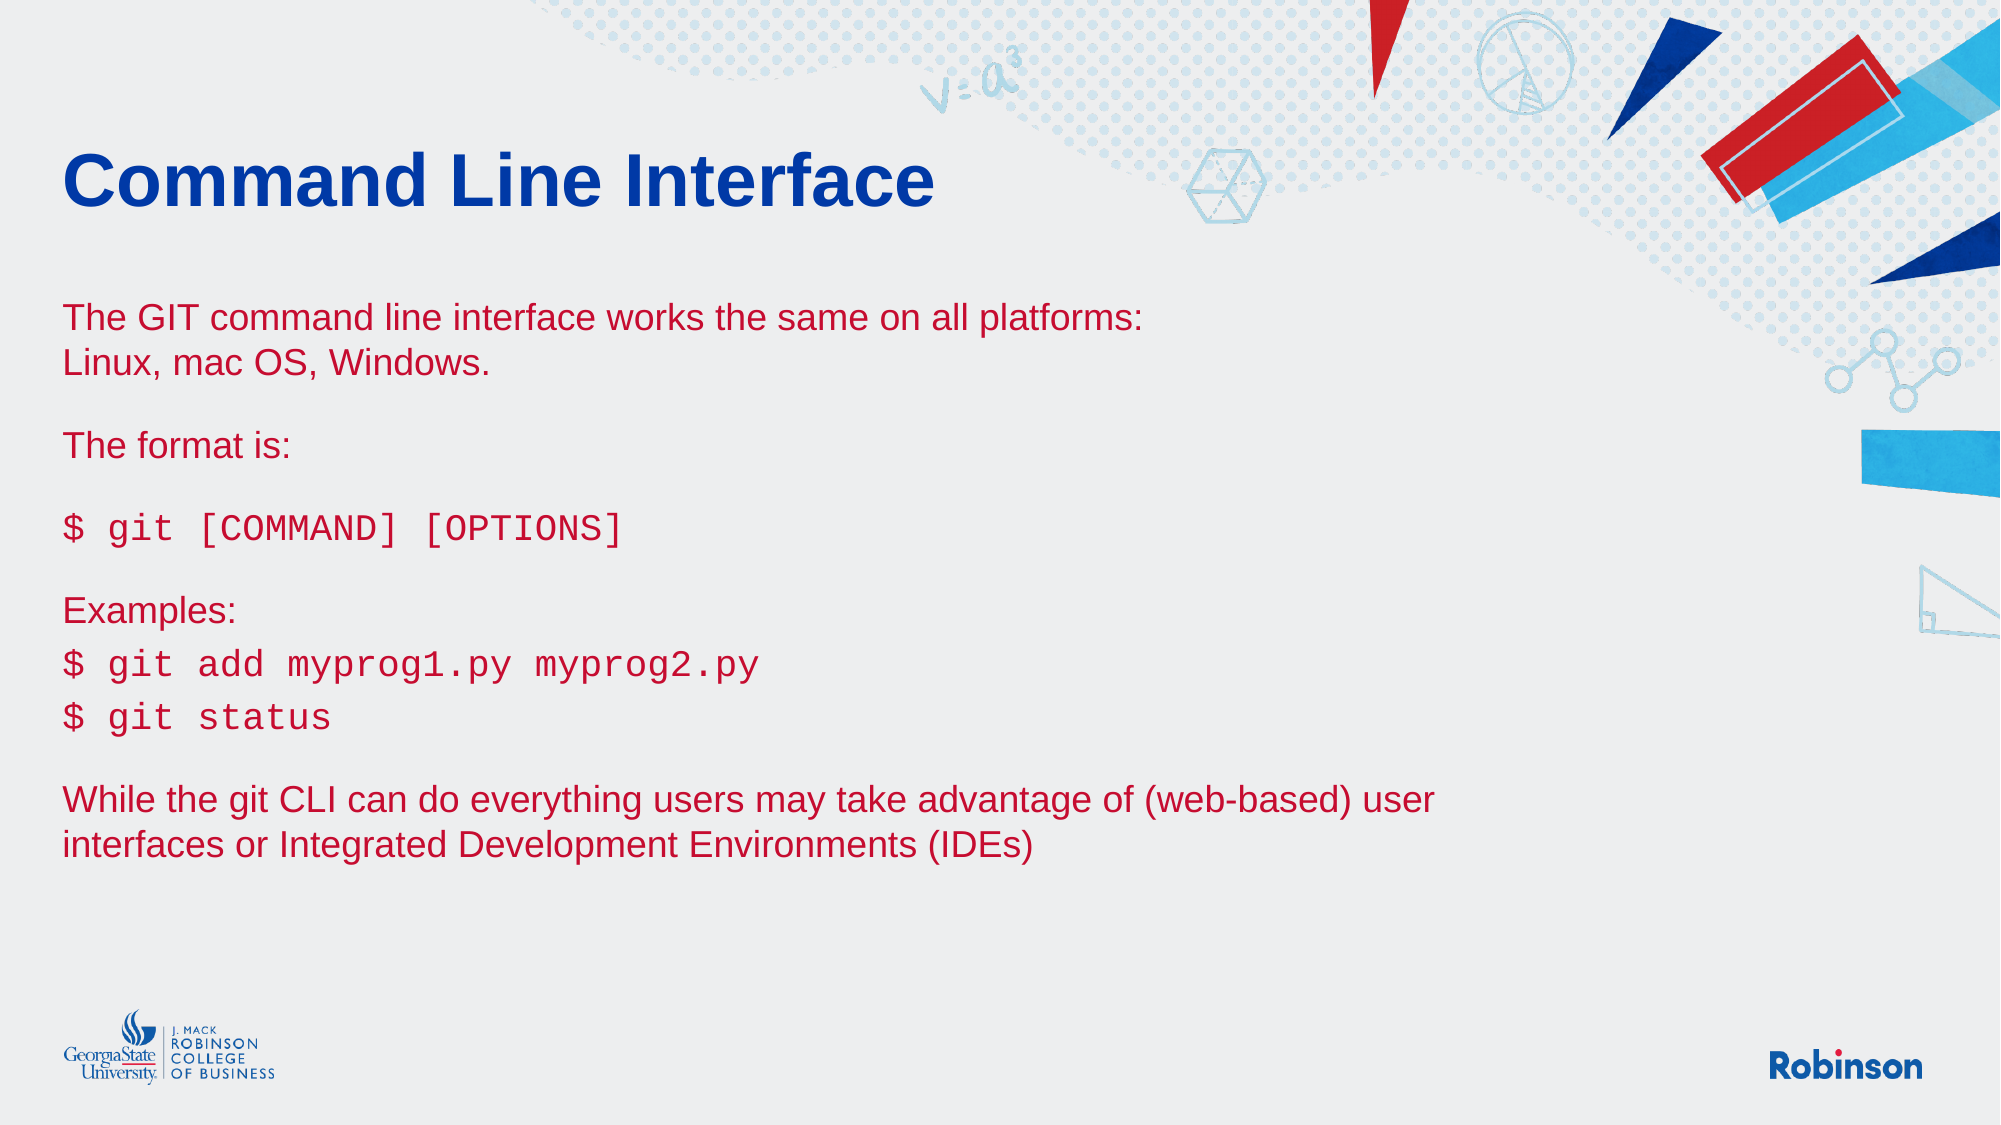

# Command Line Interface
The GIT command line interface works the same on all platforms:
Linux, mac OS, Windows.
The format is:
$ git [COMMAND] [OPTIONS]
Examples:
$ git add myprog1.py myprog2.py
$ git status
While the git CLI can do everything users may take advantage of (web-based) user interfaces or Integrated Development Environments (IDEs)